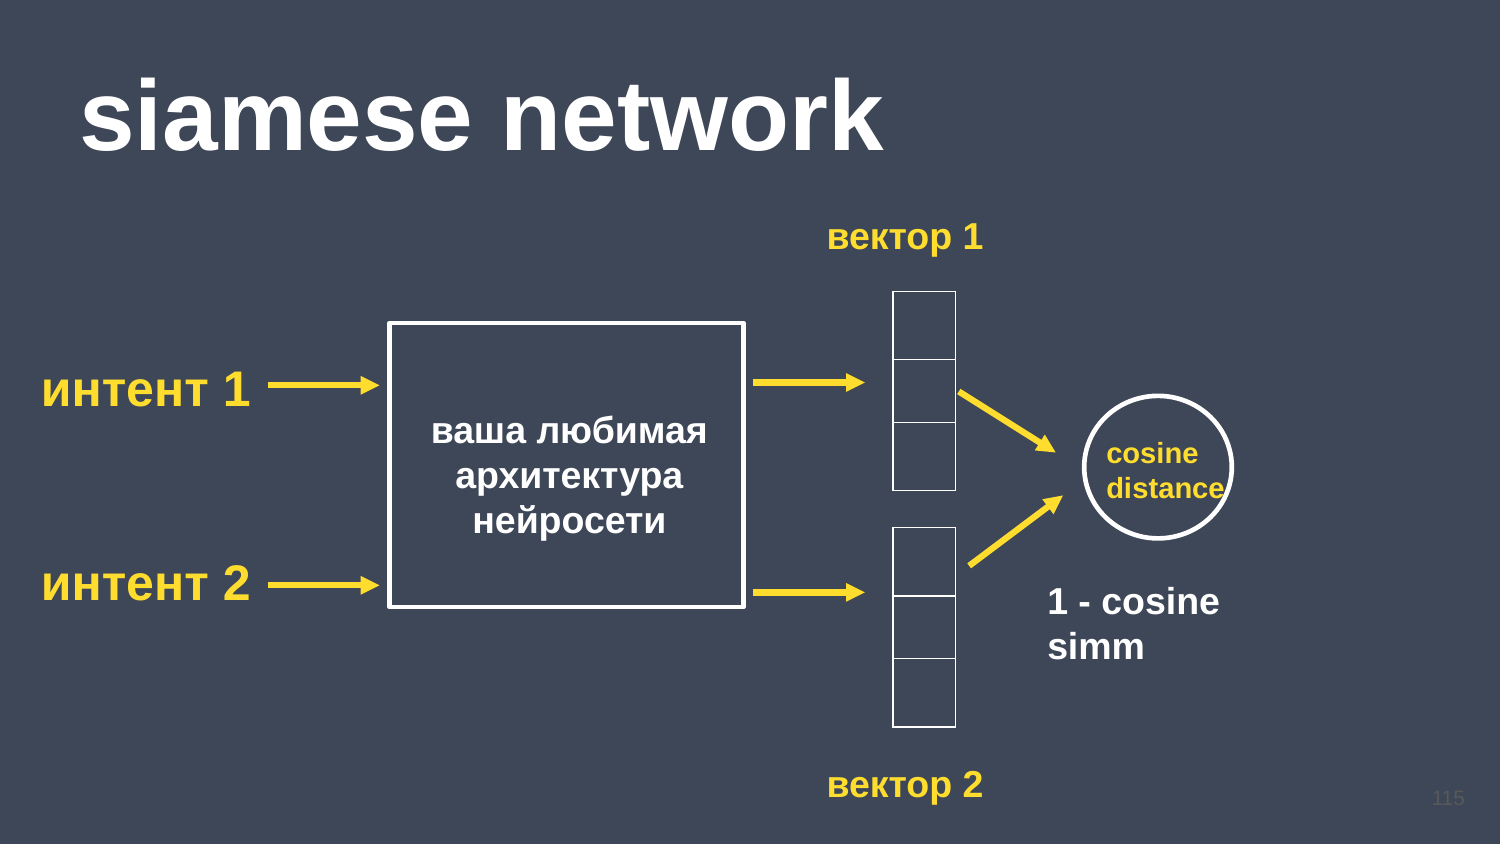

siamese network
вектор 1
|  |
| --- |
|  |
|  |

интент 1

ваша любимая архитектура нейросети
cosine distance
|  |
| --- |
|  |
|  |
интент 2
1 - cosine simm
вектор 2
115